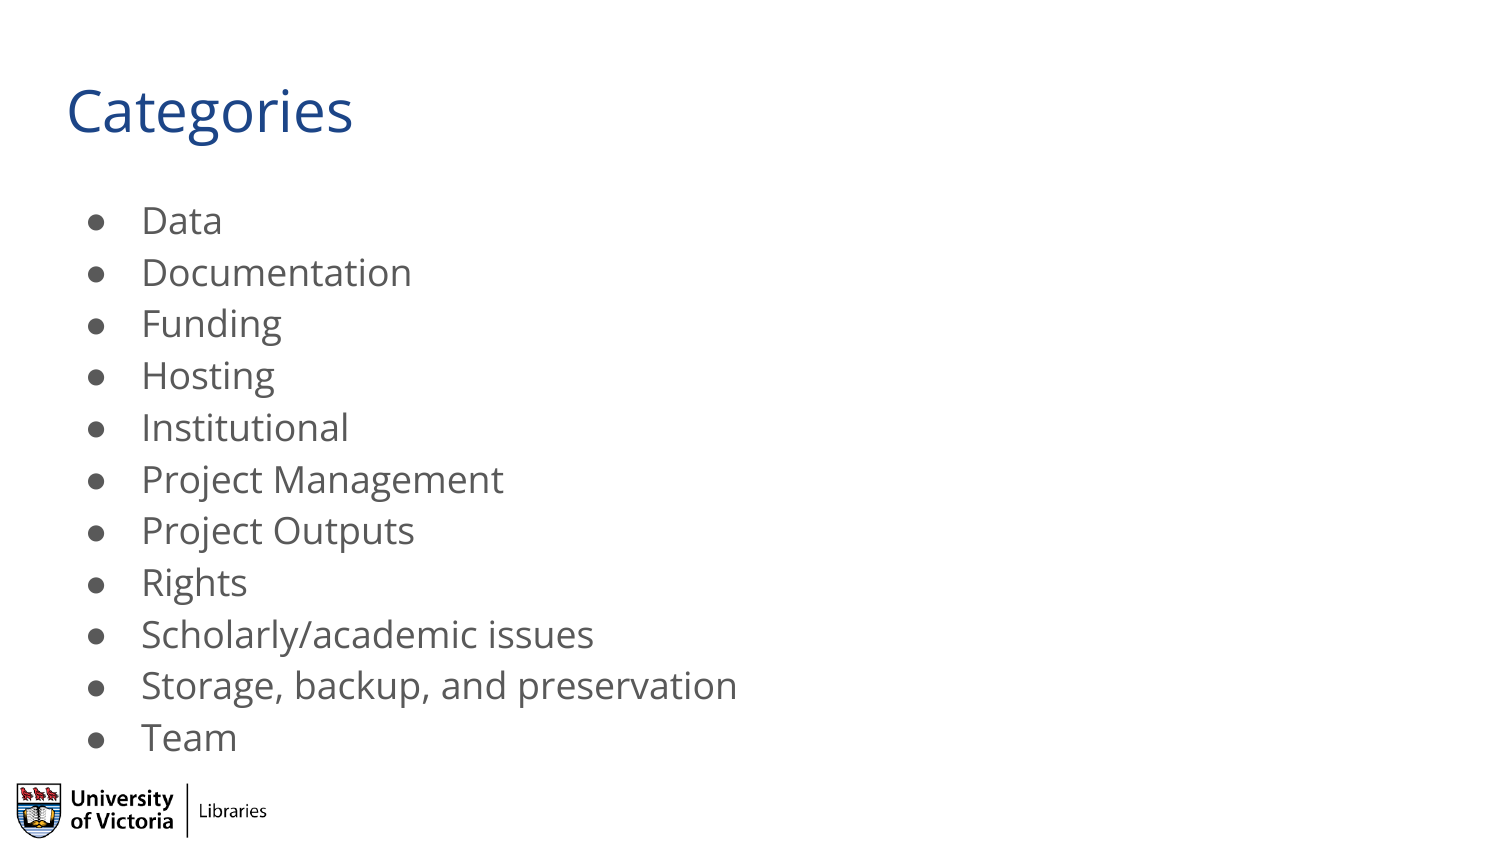

# Categories
Data
Documentation
Funding
Hosting
Institutional
Project Management
Project Outputs
Rights
Scholarly/academic issues
Storage, backup, and preservation
Team